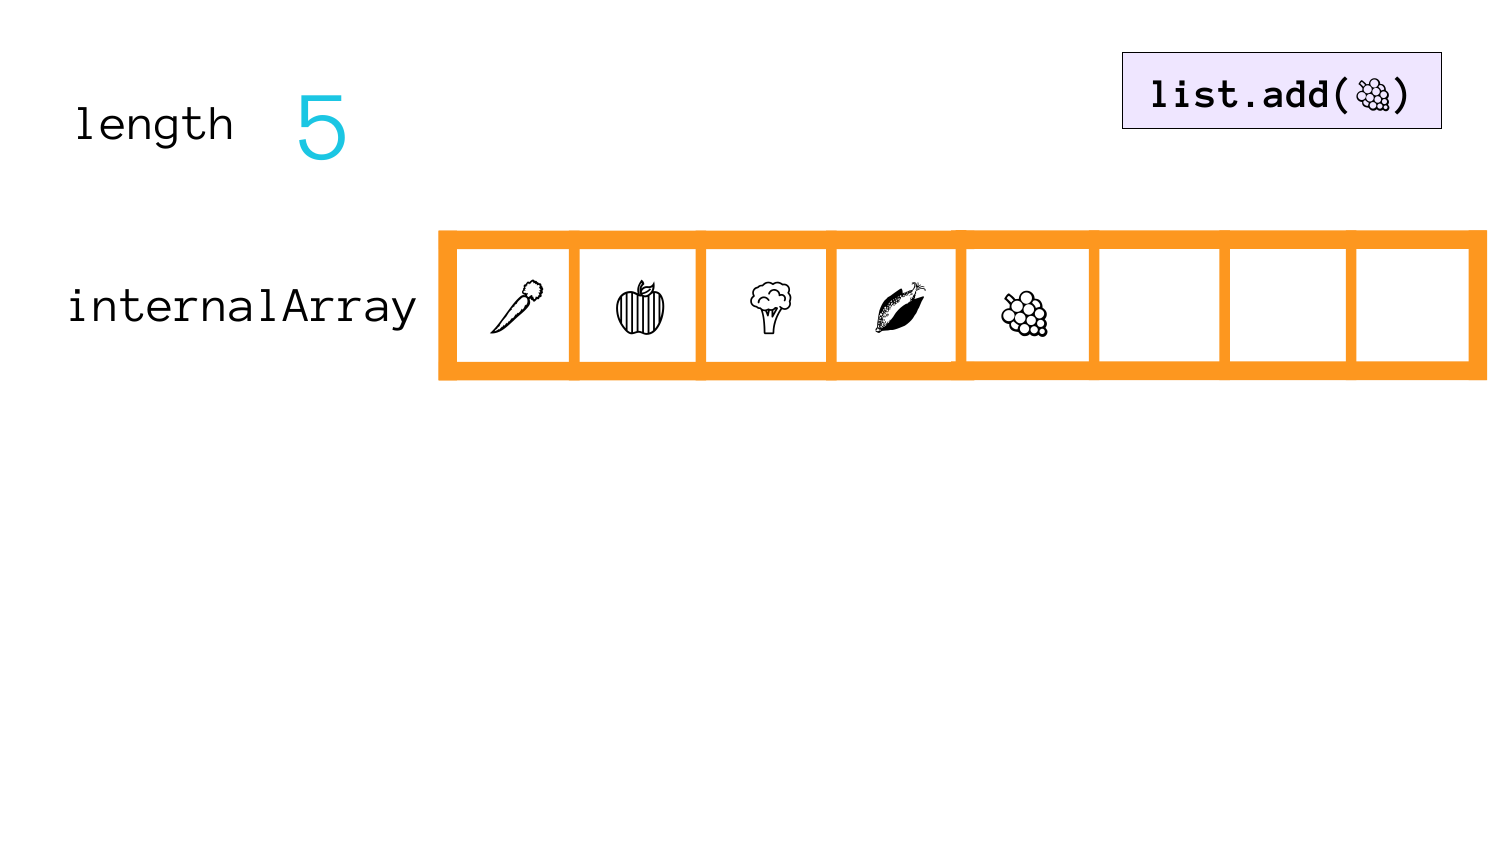

5
list.add(🍇)
length

🥕
🍎
🥦
🌽
internalArray
🍇